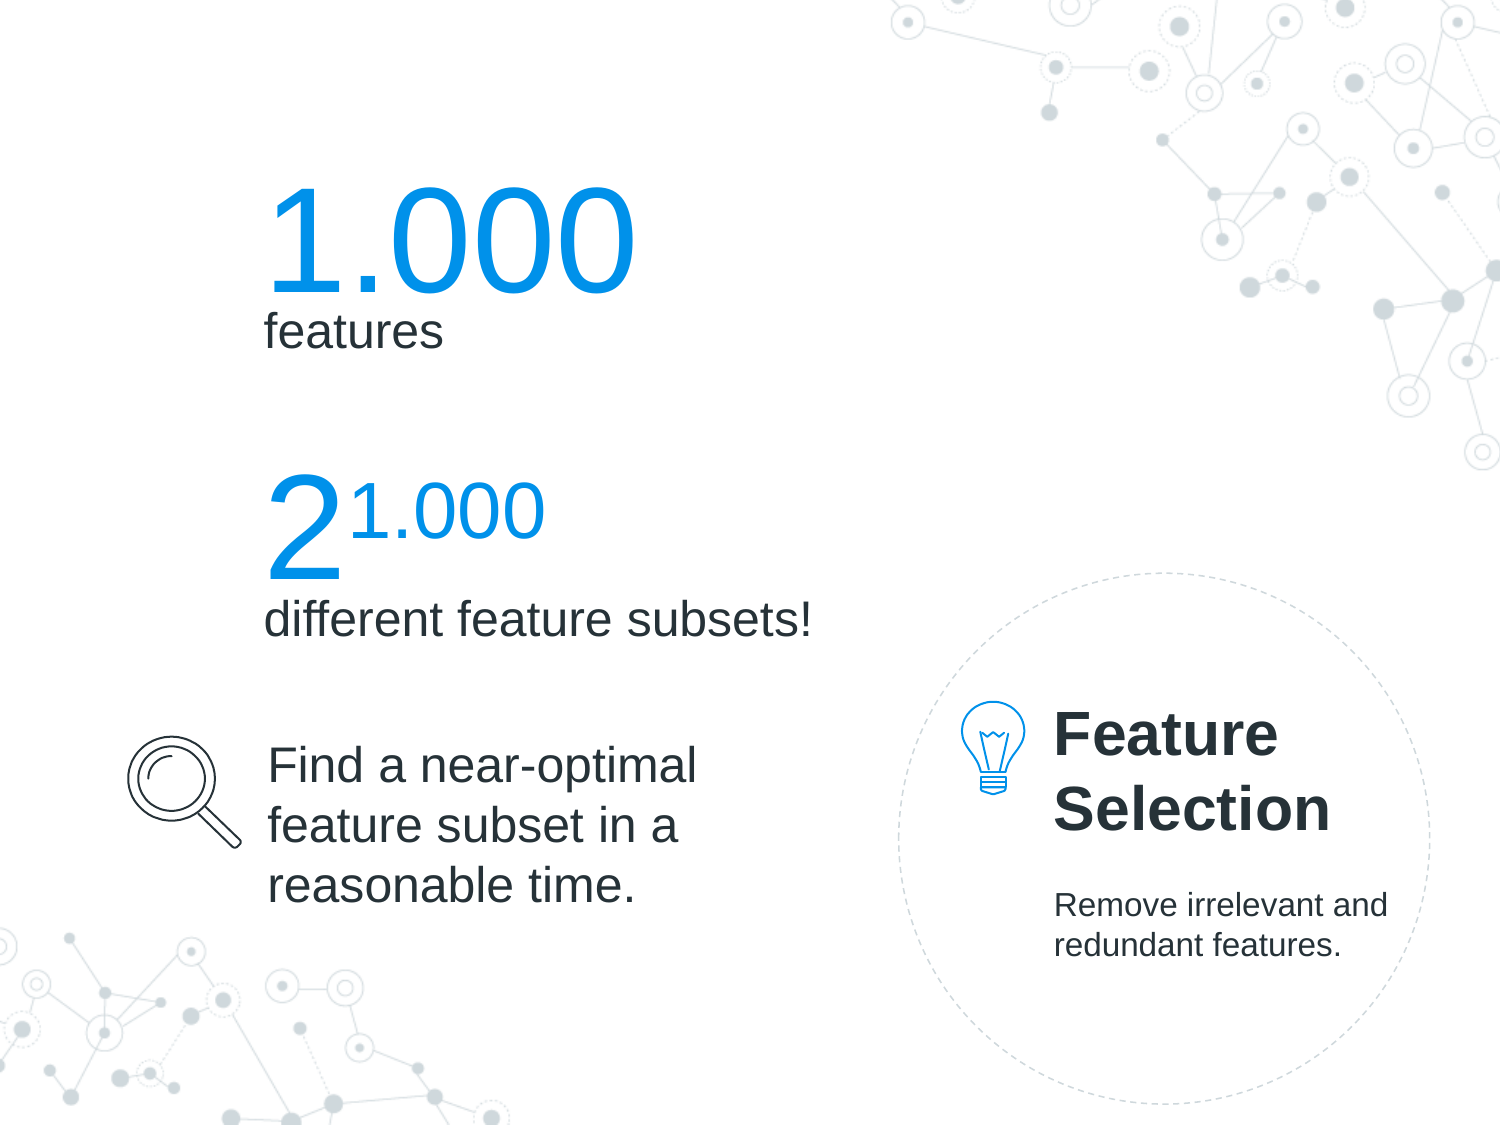

1.000
features
21.000
different feature subsets!

Feature Selection

Remove irrelevant and redundant features.

Find a near-optimal feature subset in a reasonable time.